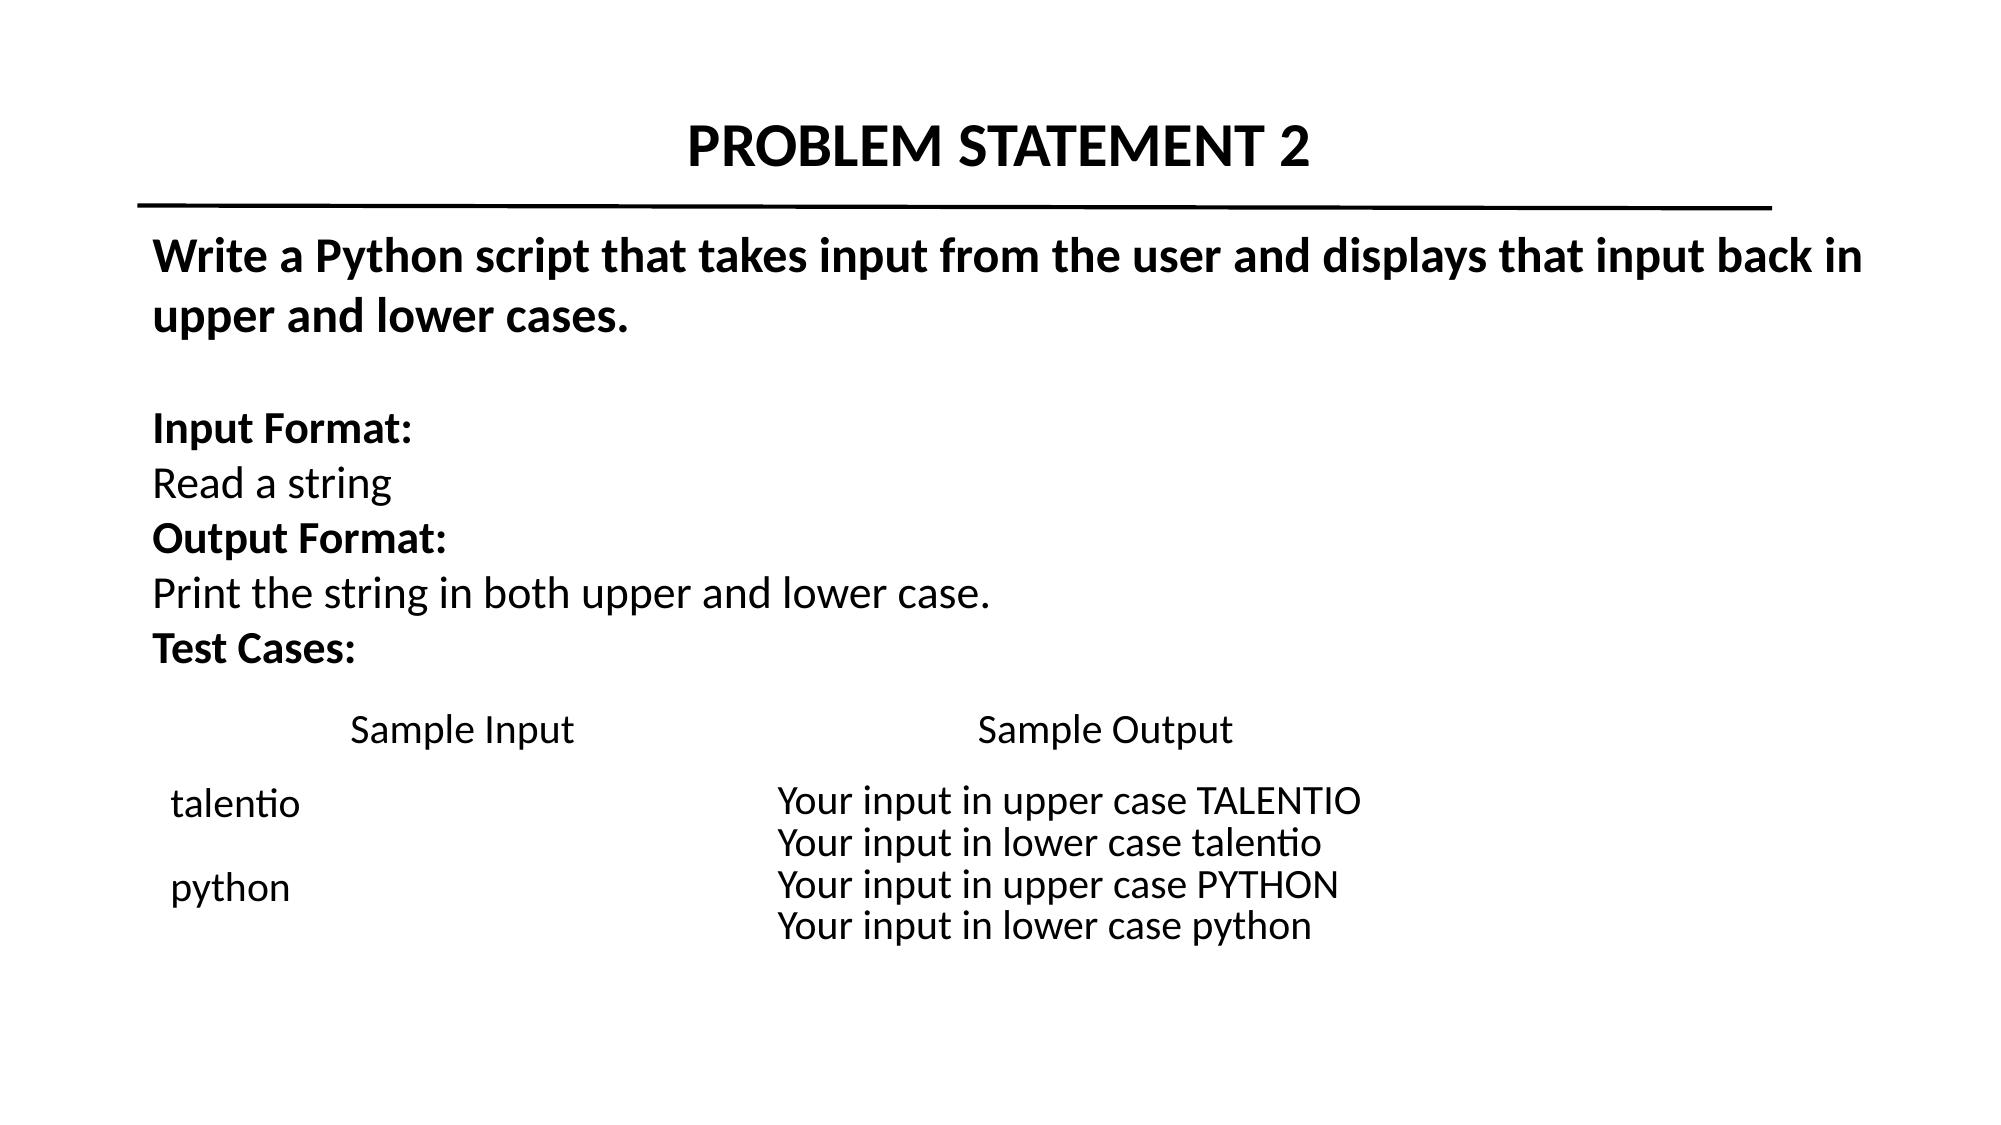

# PROBLEM STATEMENT 2
Write a Python script that takes input from the user and displays that input back in upper and lower cases.

Input Format:
Read a string
Output Format:
Print the string in both upper and lower case.
Test Cases:
| Sample Input | Sample Output |
| --- | --- |
| talentio | Your input in upper case TALENTIO Your input in lower case talentio |
| python | Your input in upper case PYTHON Your input in lower case python |